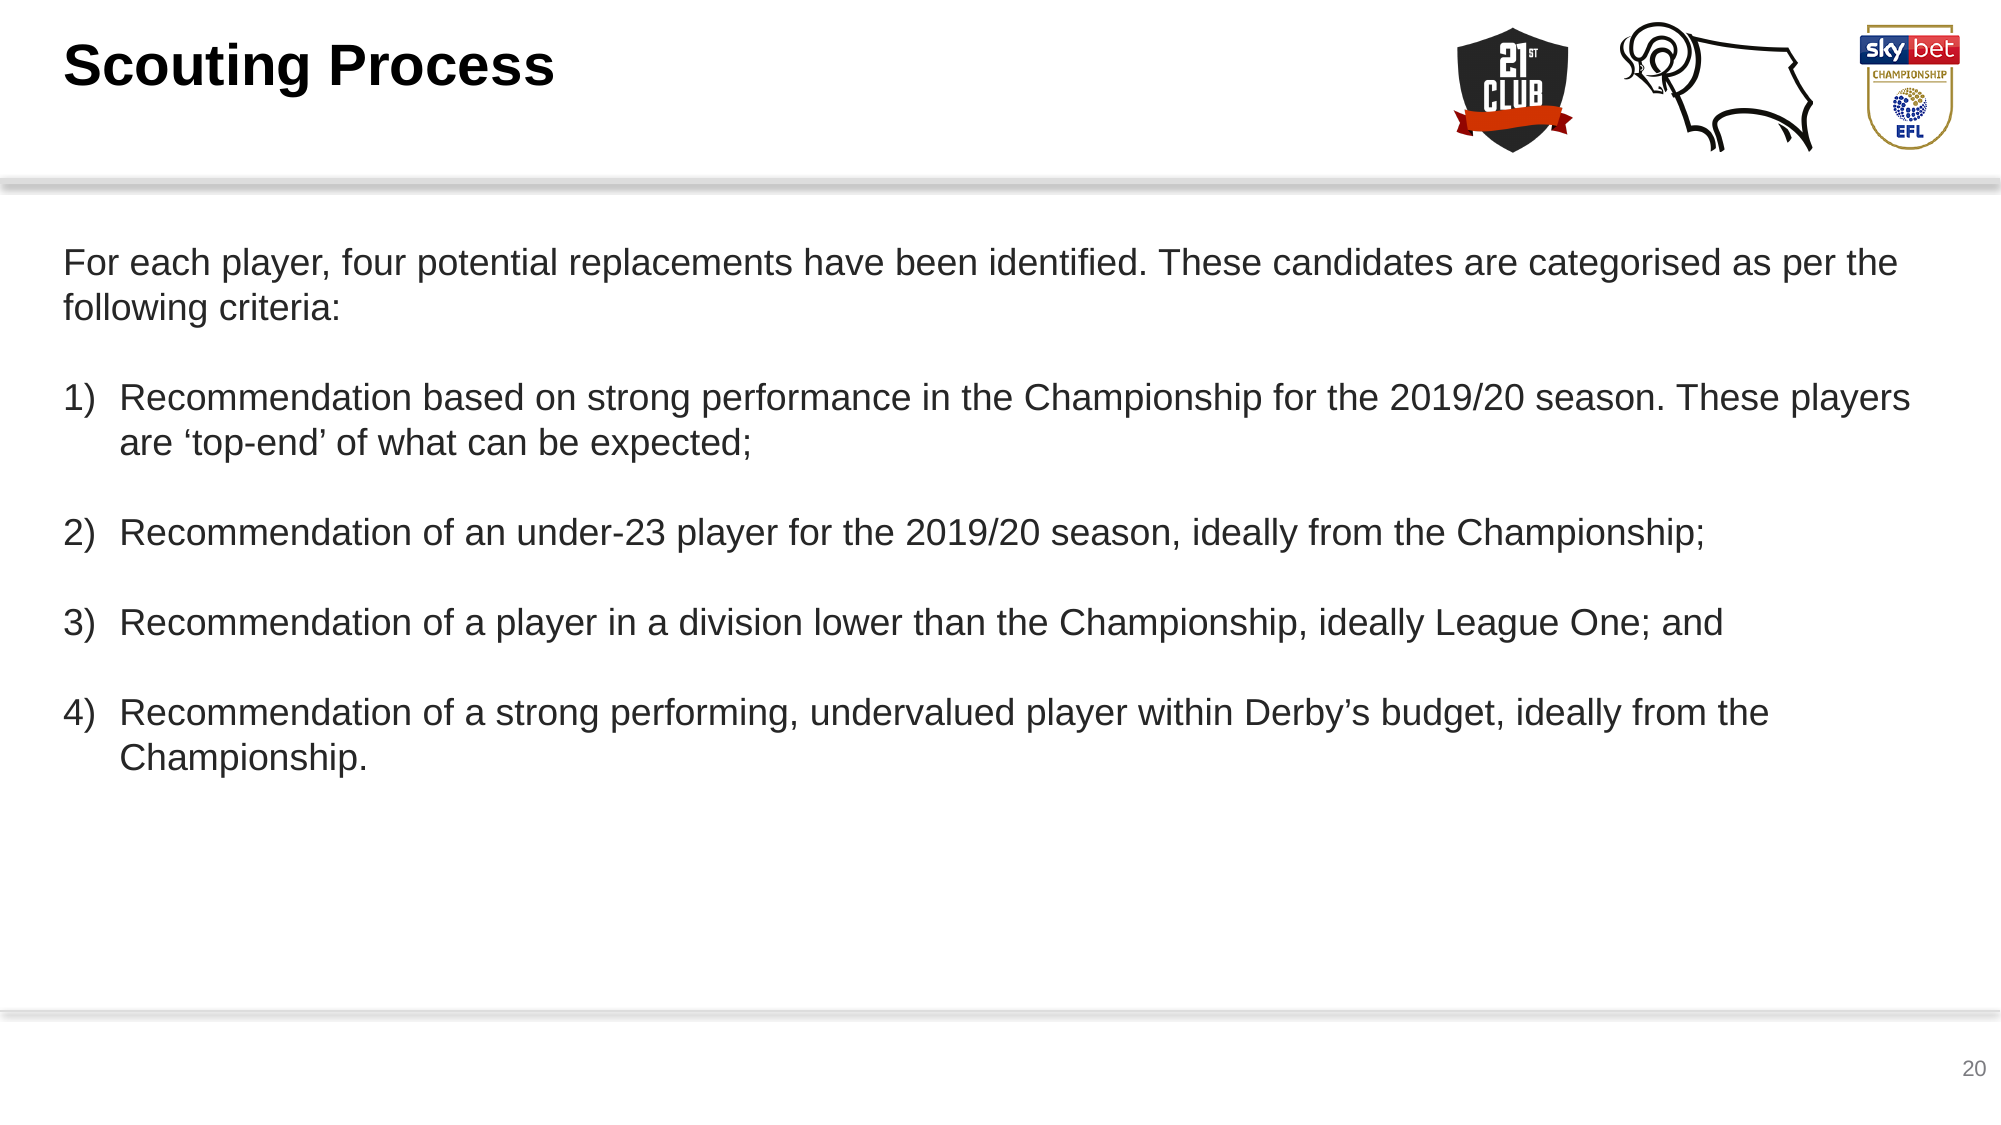

Scouting Process

For each player, four potential replacements have been identified. These candidates are categorised as per the following criteria:

Recommendation based on strong performance in the Championship for the 2019/20 season. These players are ‘top-end’ of what can be expected;

Recommendation of an under-23 player for the 2019/20 season, ideally from the Championship;

Recommendation of a player in a division lower than the Championship, ideally League One; and

Recommendation of a strong performing, undervalued player within Derby’s budget, ideally from the Championship.

20